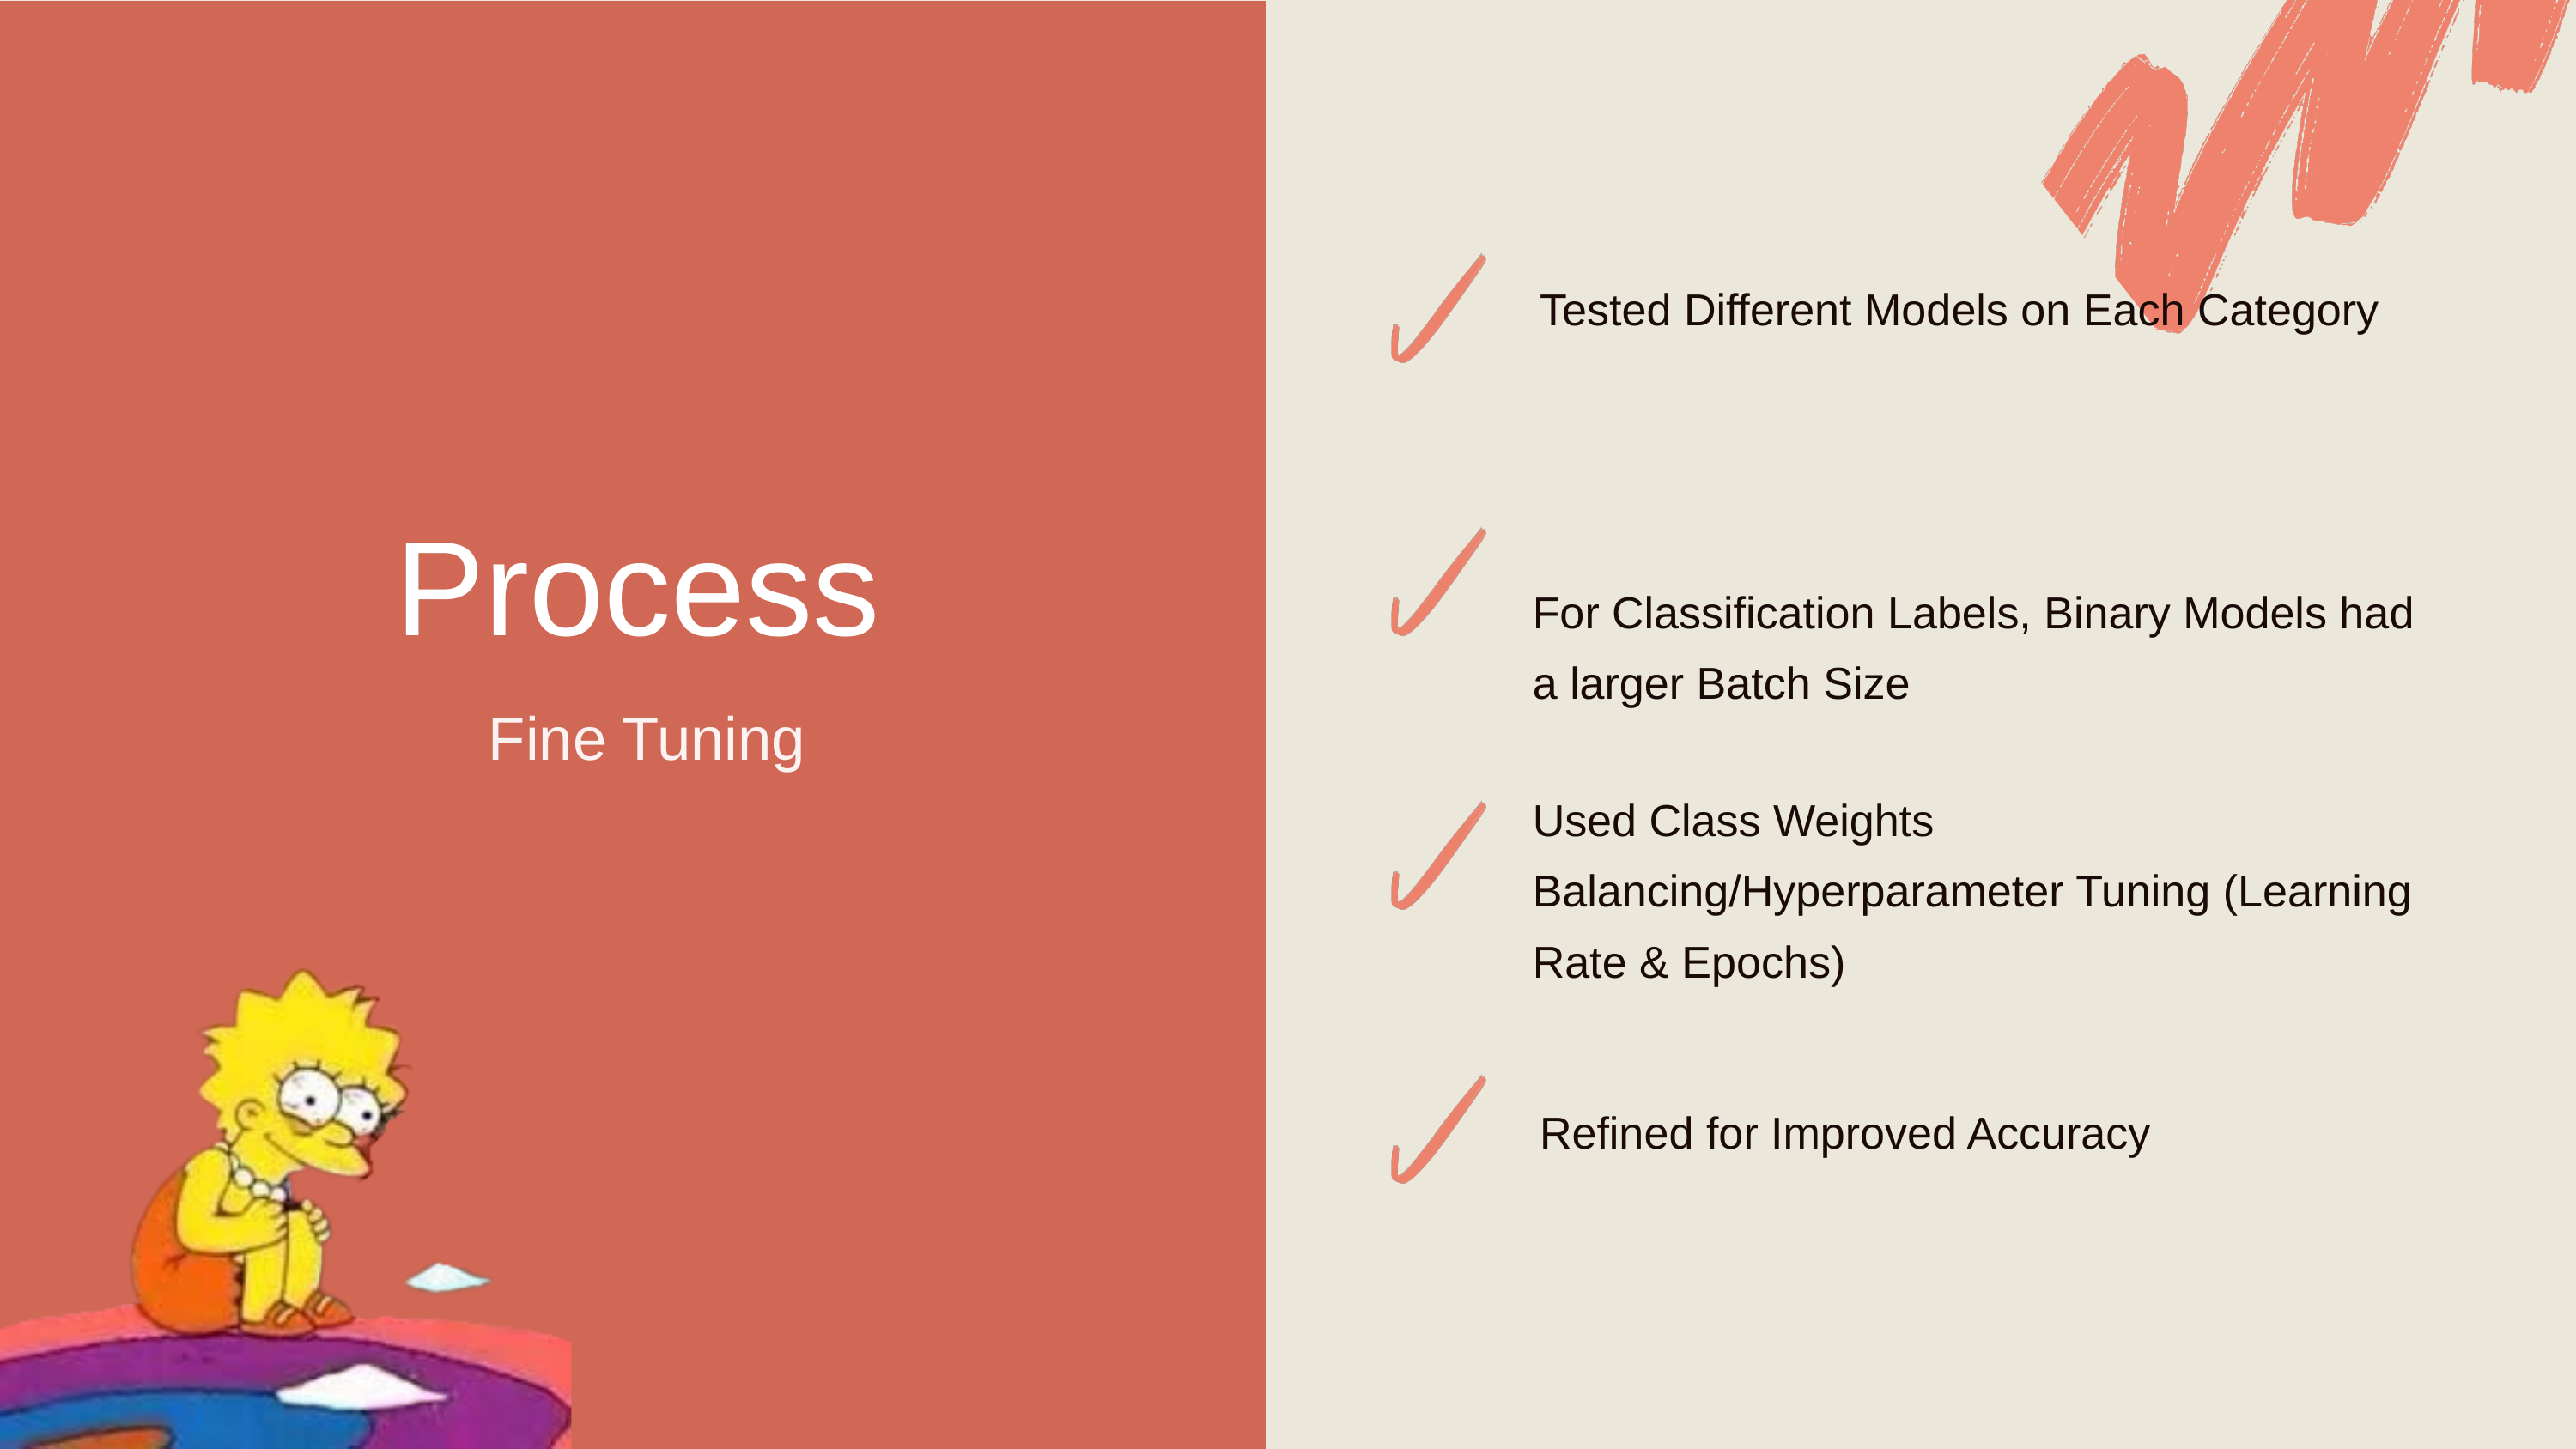

Tested Different Models on Each Category
Process
Process

For Classification Labels, Binary Models had a larger Batch Size
Instruction tuning
Fine Tuning
Used Class Weights Balancing/Hyperparameter Tuning (Learning Rate & Epochs)

Refined for Improved Accuracy